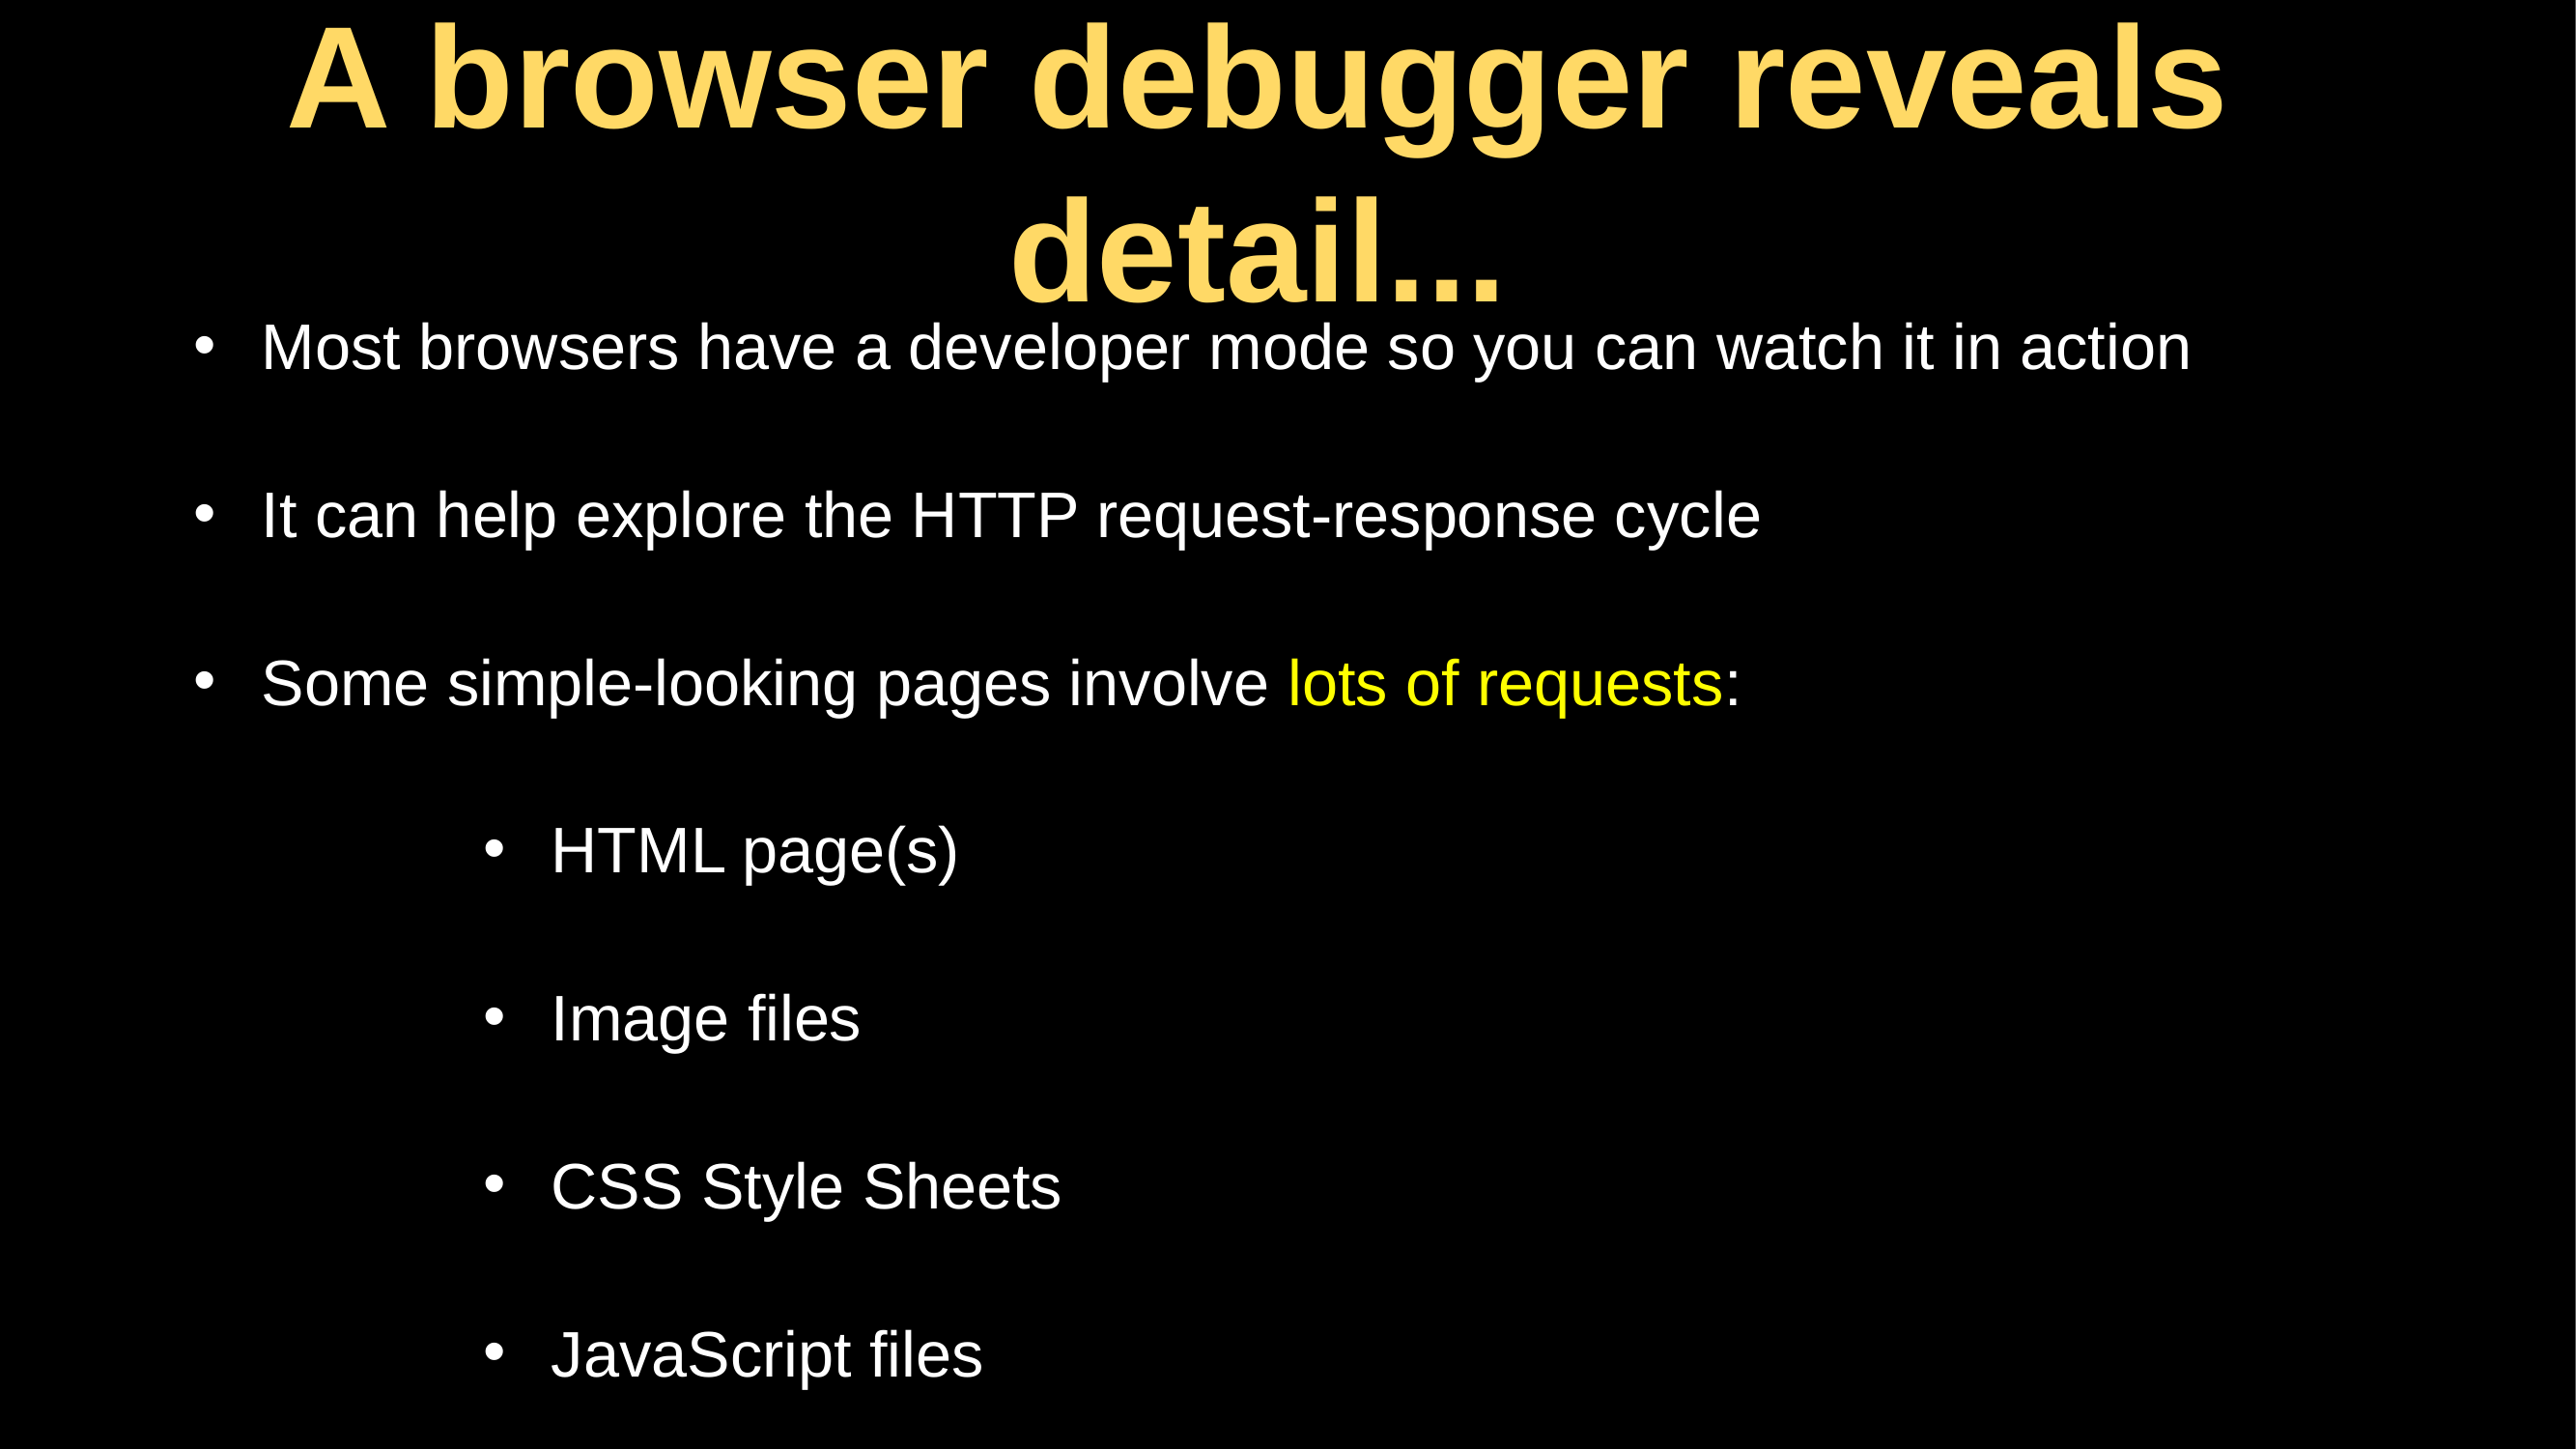

# A browser debugger reveals detail...
Most browsers have a developer mode so you can watch it in action
It can help explore the HTTP request-response cycle
Some simple-looking pages involve lots of requests:
HTML page(s)
Image files
CSS Style Sheets
JavaScript files